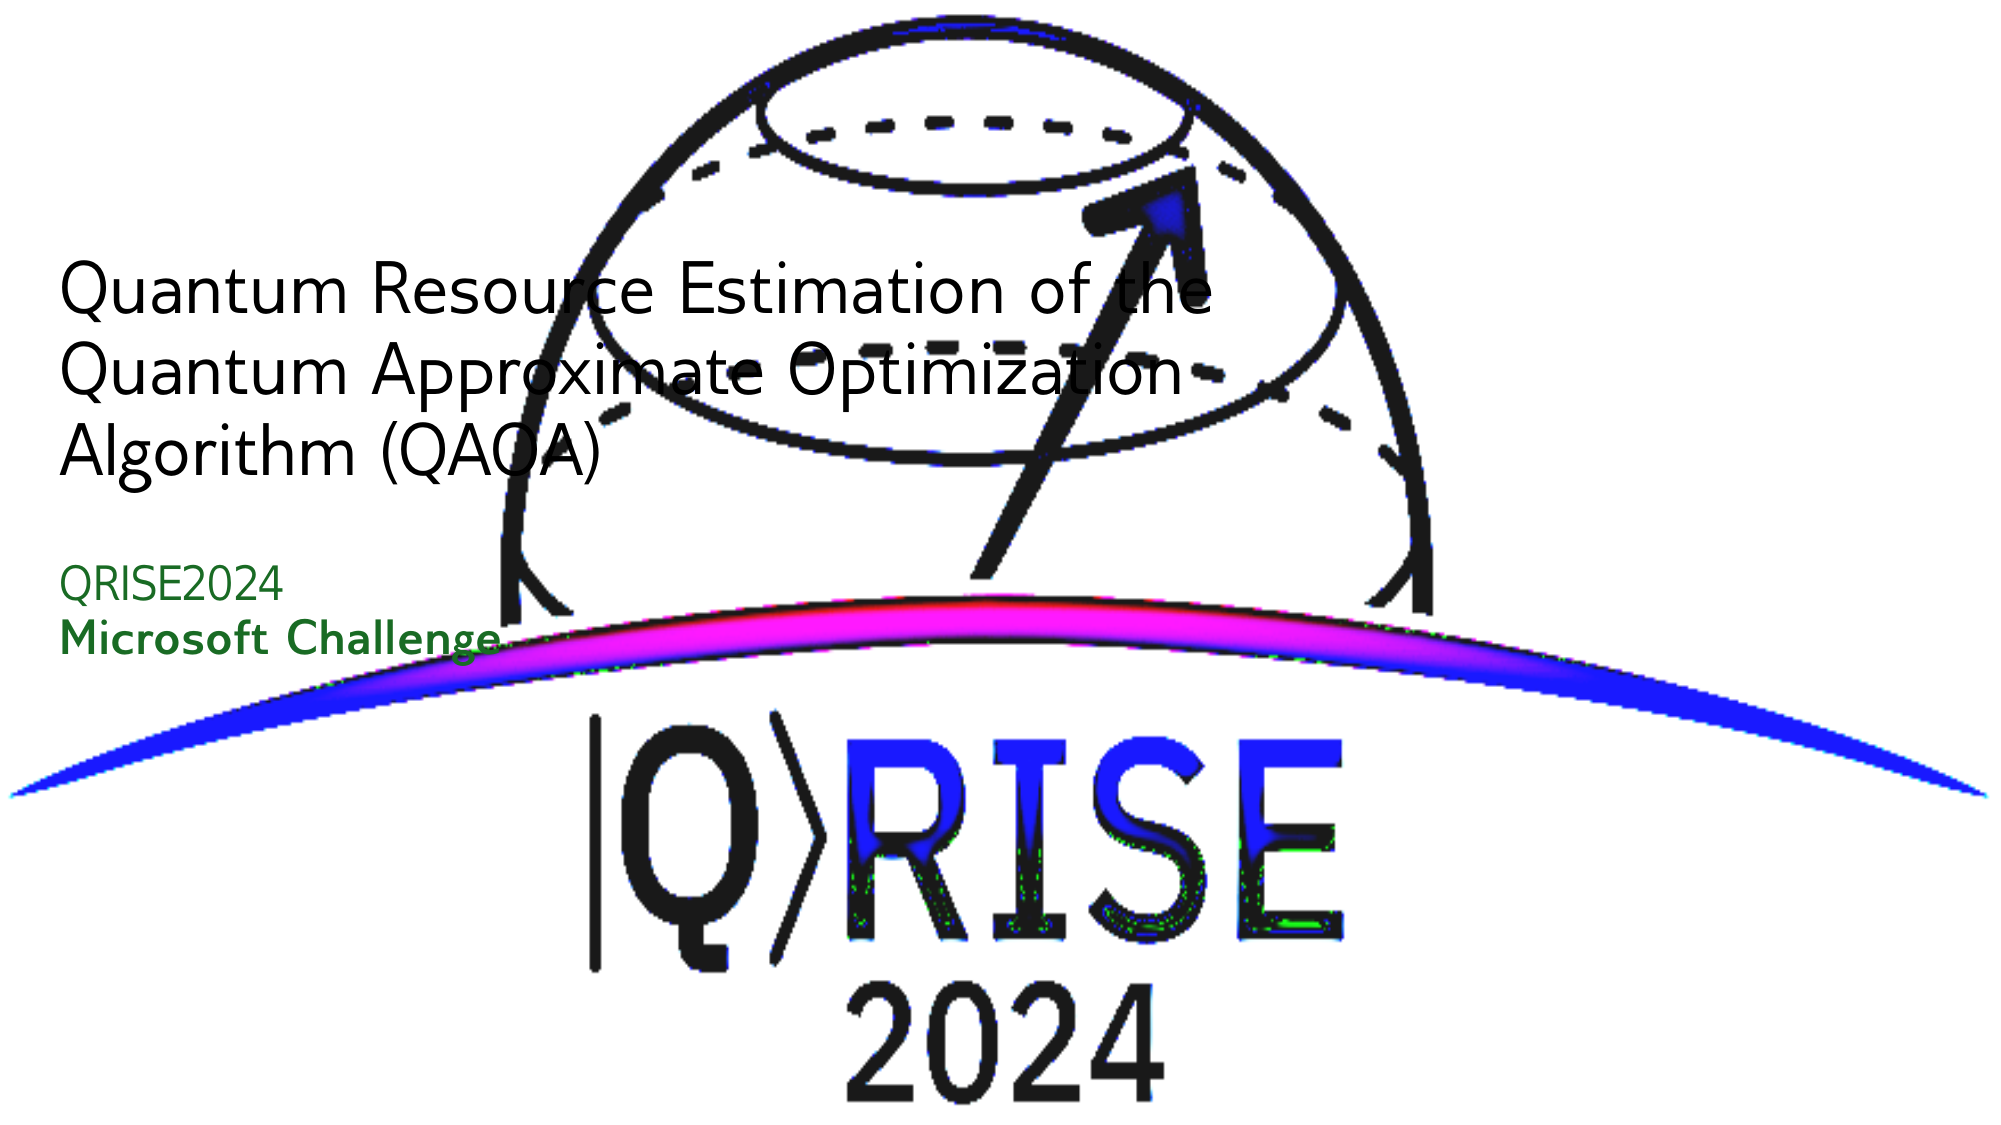

# Quantum Resource Estimation of the Quantum Approximate Optimization Algorithm (QAOA)
QRISE2024
Microsoft Challenge